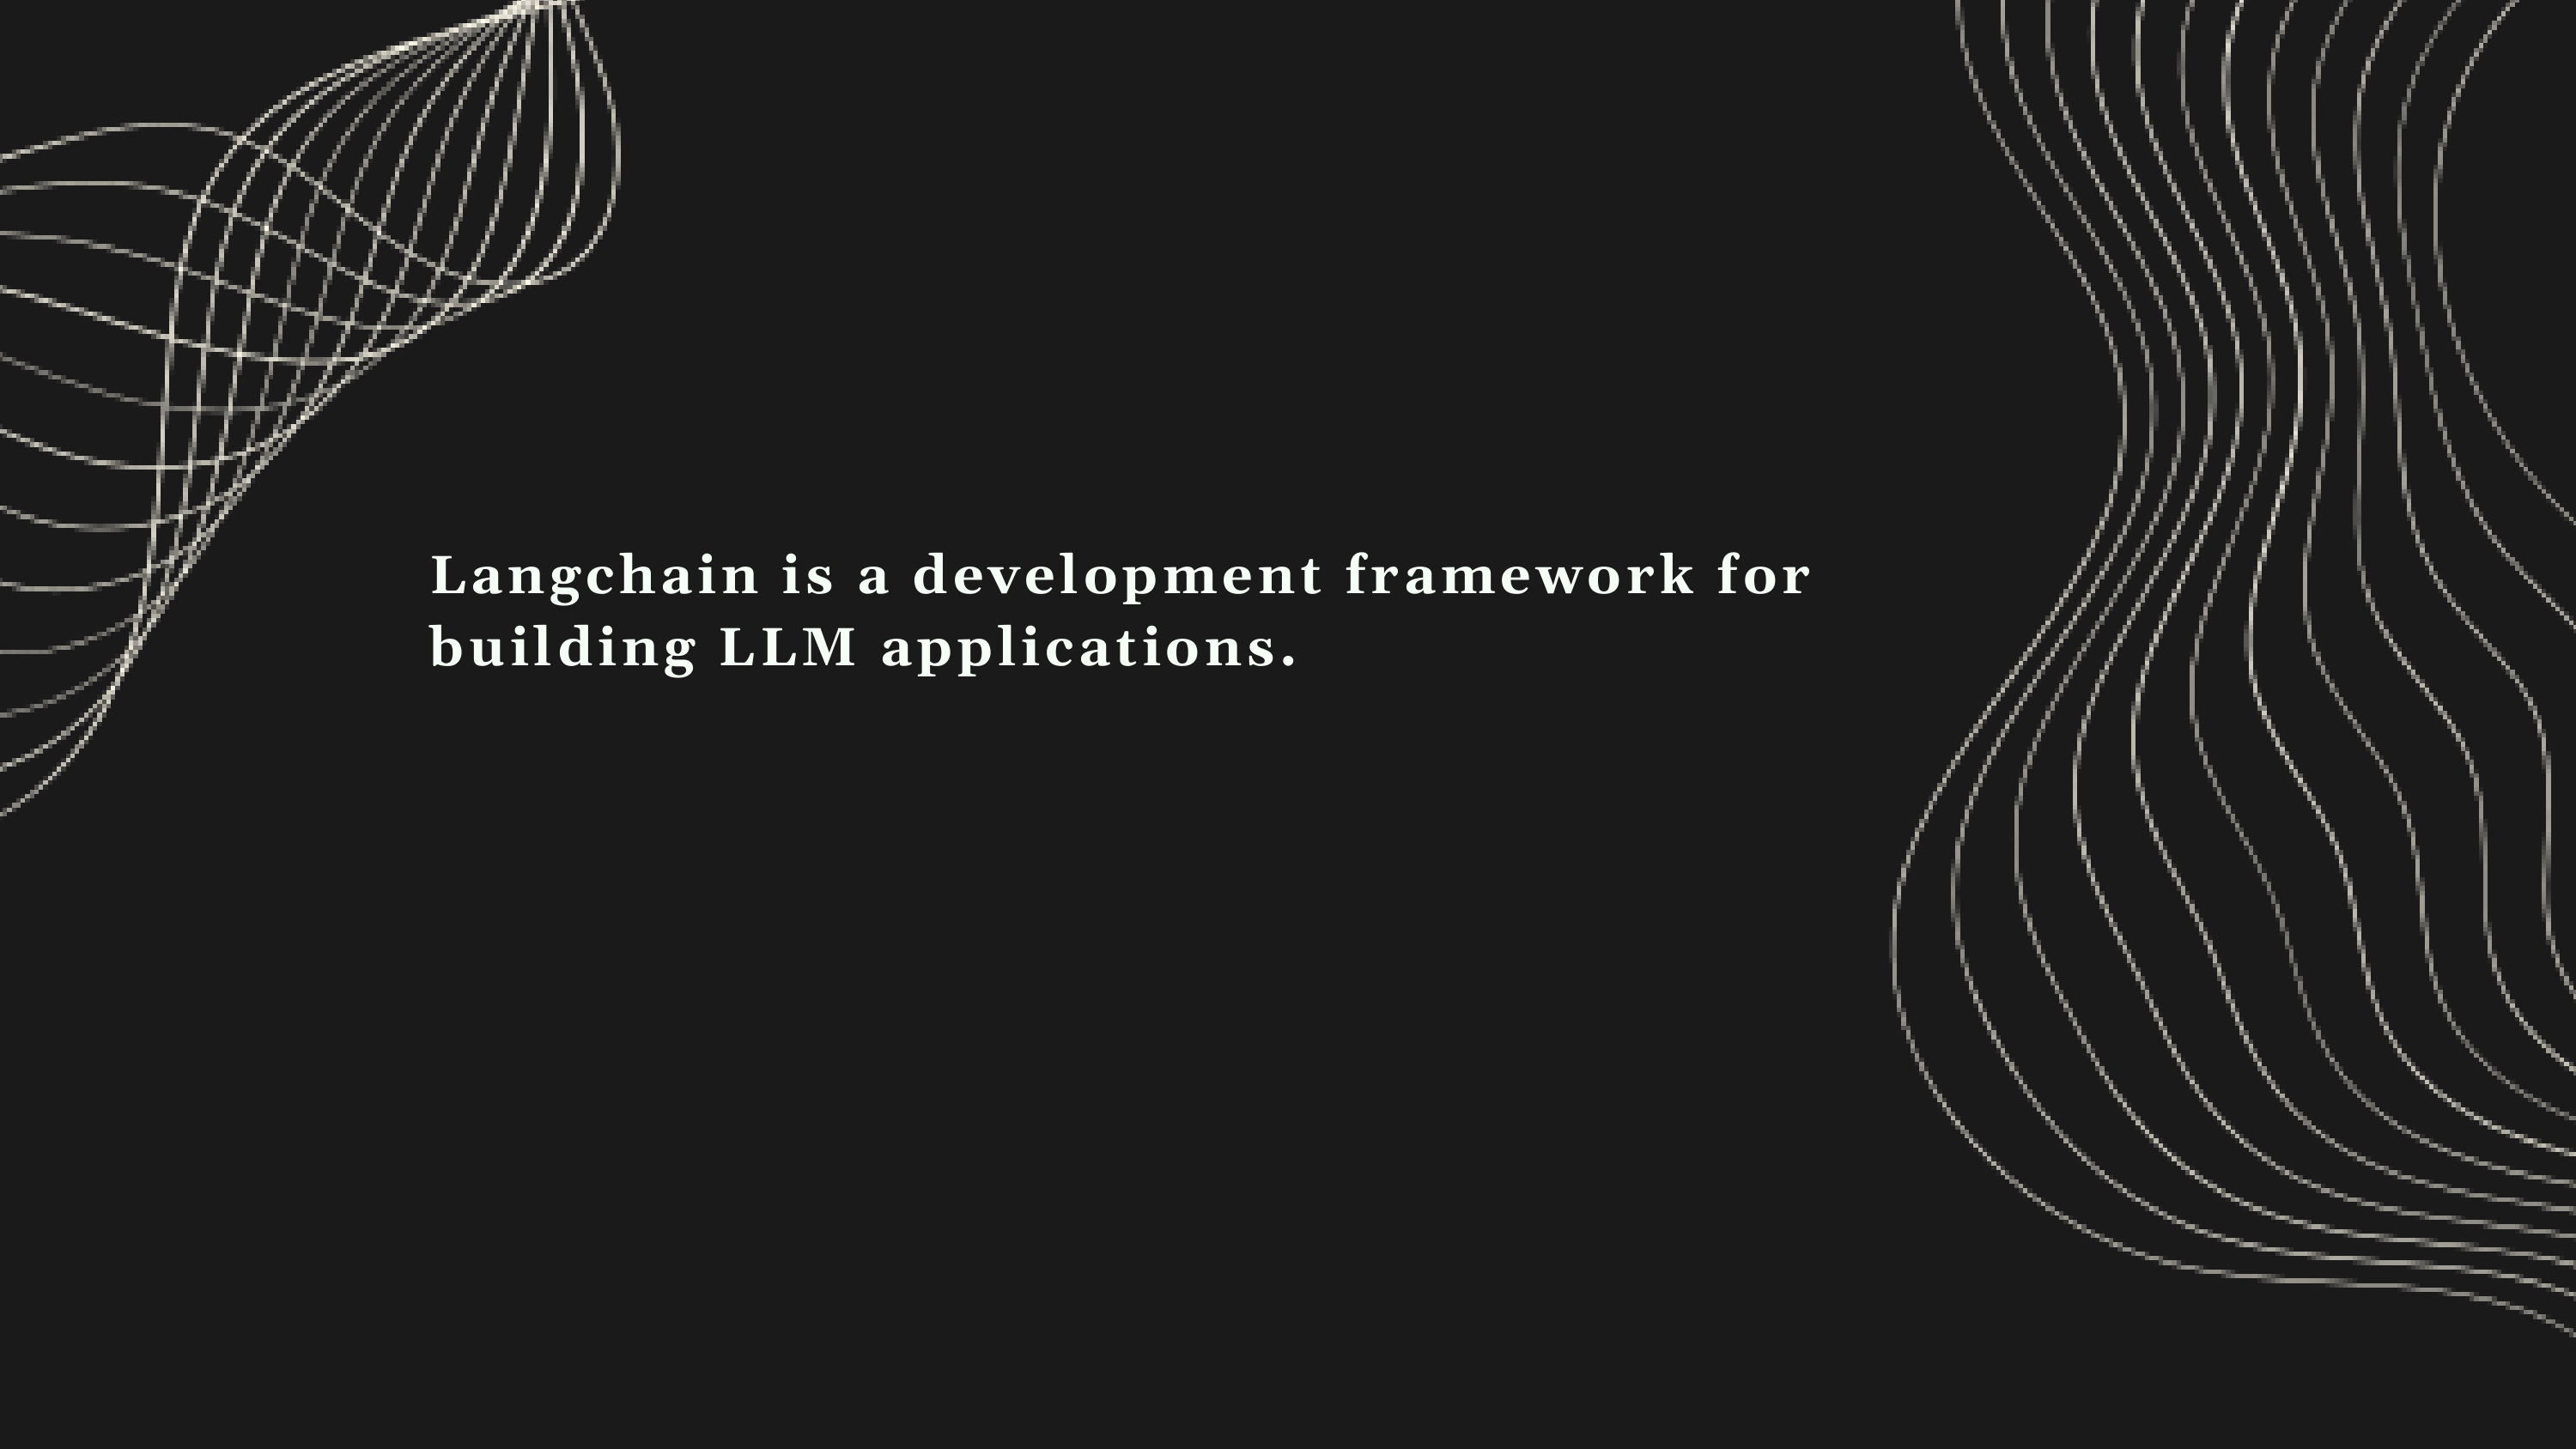

Langchain is a development framework for building LLM applications.